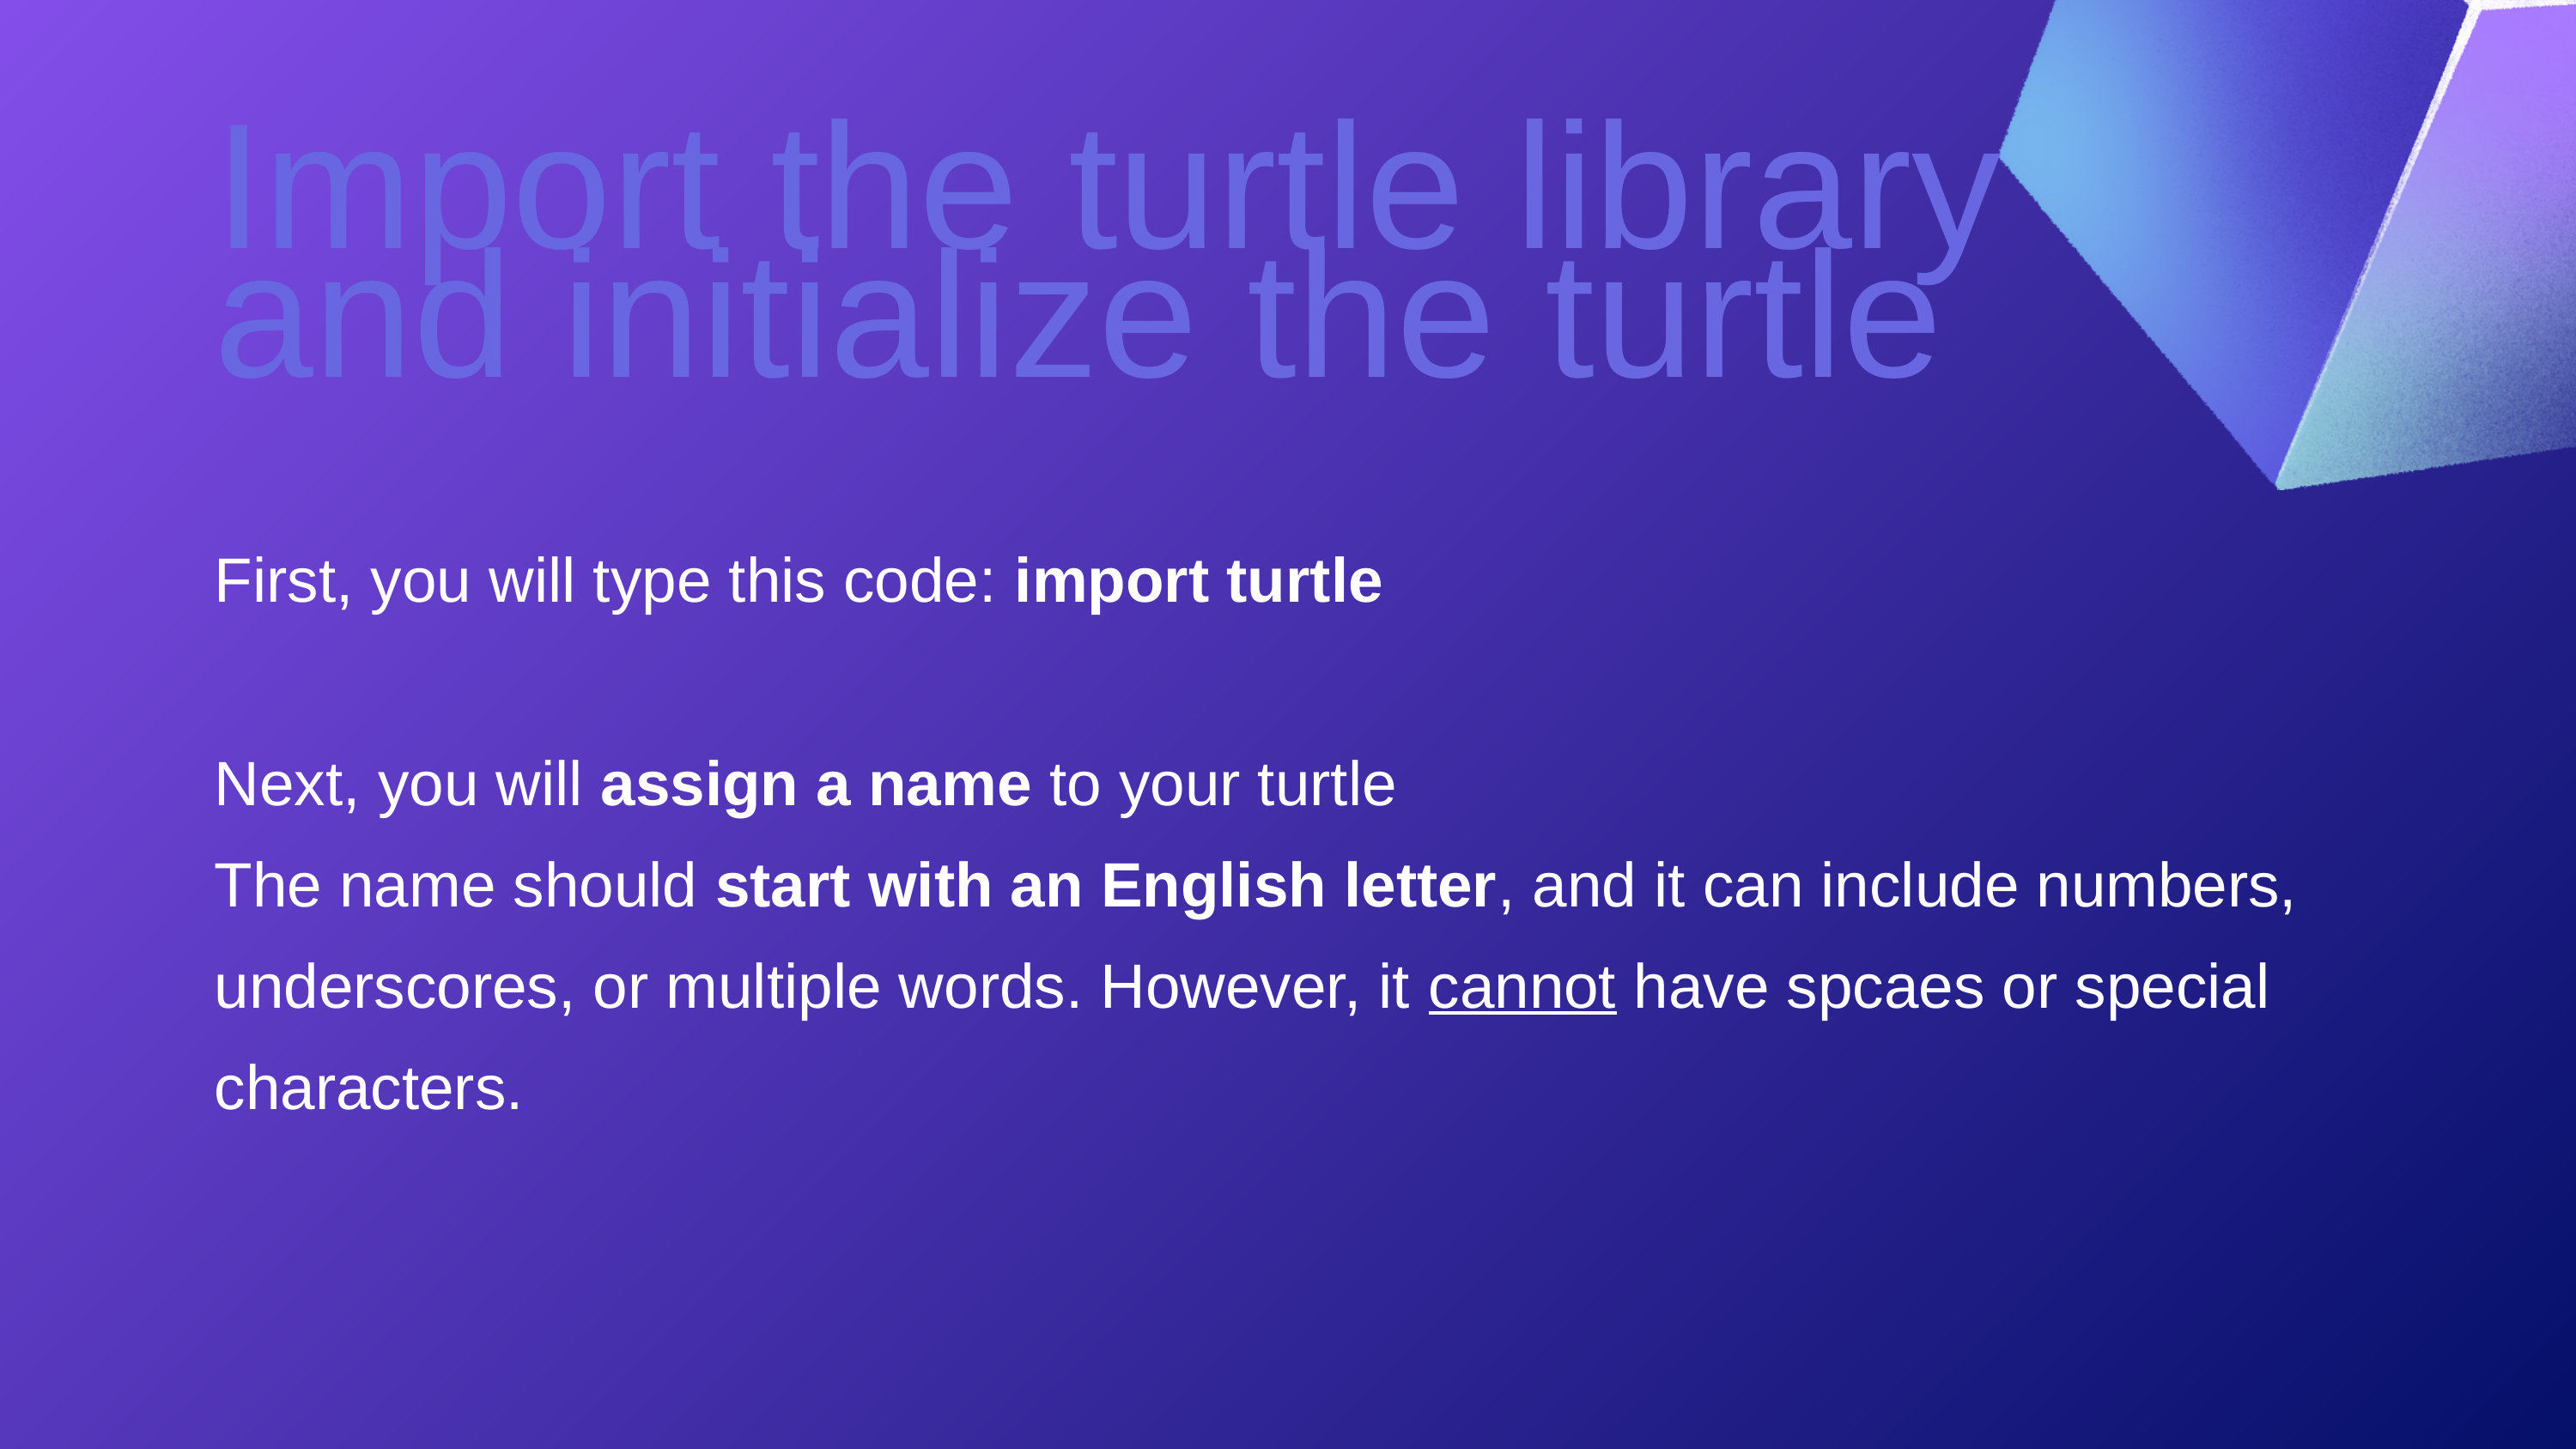

Import the turtle library
and initialize the turtle
First, you will type this code: import turtle

Next, you will assign a name to your turtle
The name should start with an English letter, and it can include numbers, underscores, or multiple words. However, it cannot have spcaes or special characters.